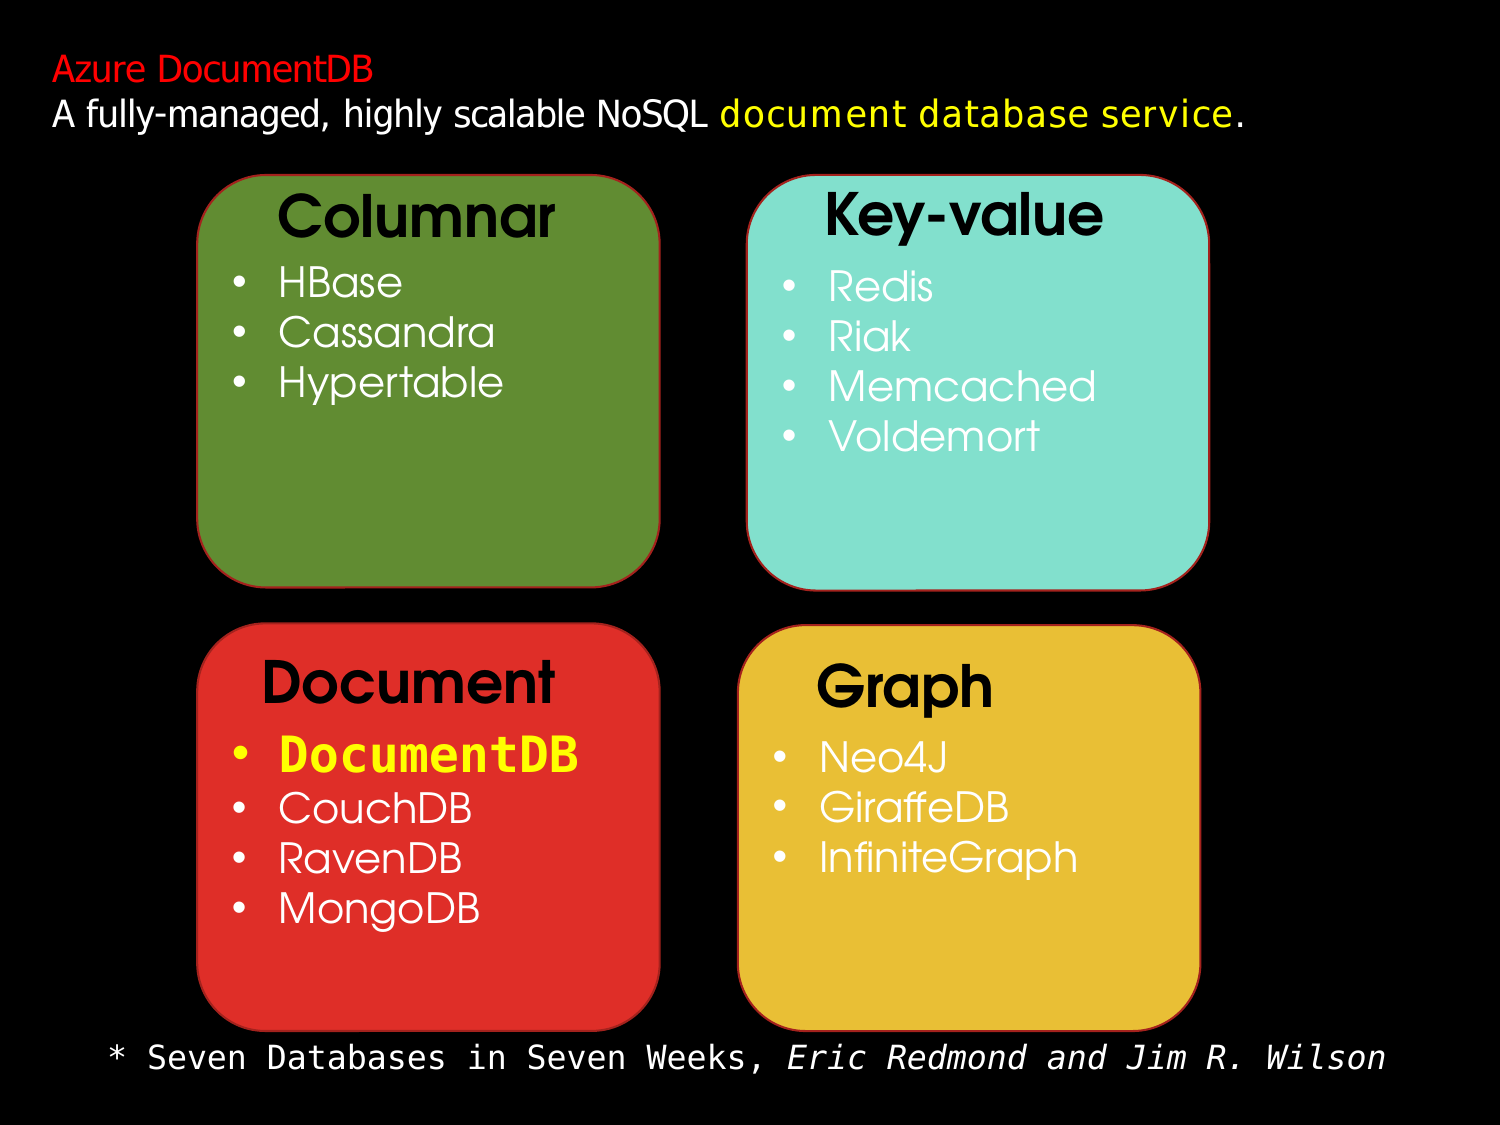

Azure DocumentDB
A fully-managed, highly scalable NoSQL document database service.
Key-value
Columnar
HBase
Cassandra
Hypertable
Redis
Riak
Memcached
Voldemort

DocumentDB
CouchDB
RavenDB
MongoDB
Neo4J
GiraffeDB
InfiniteGraph

Document
Graph
* Seven Databases in Seven Weeks, Eric Redmond and Jim R. Wilson